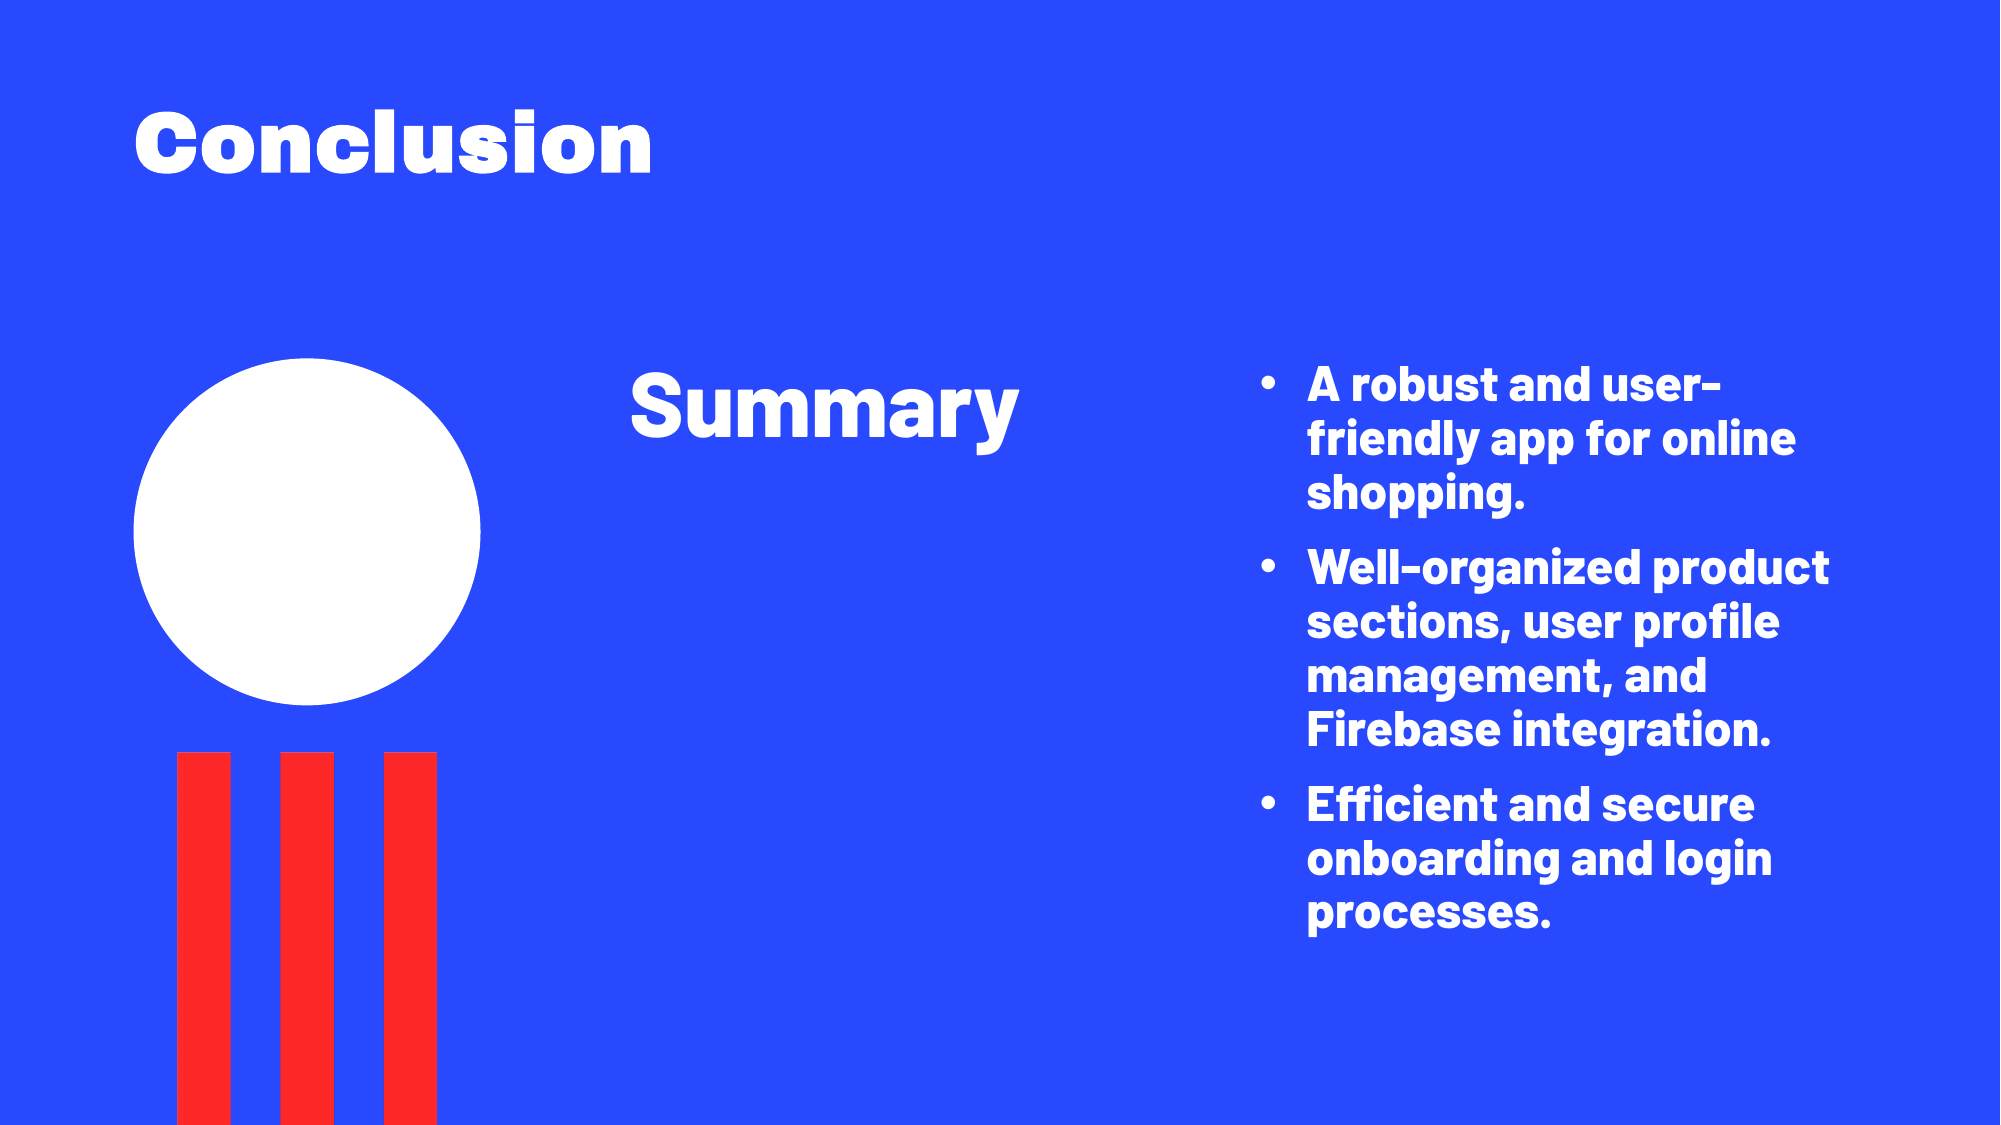

# Conclusion
A robust and user-friendly app for online shopping.
Well-organized product sections, user profile management, and Firebase integration.
Efficient and secure onboarding and login processes.
Summary